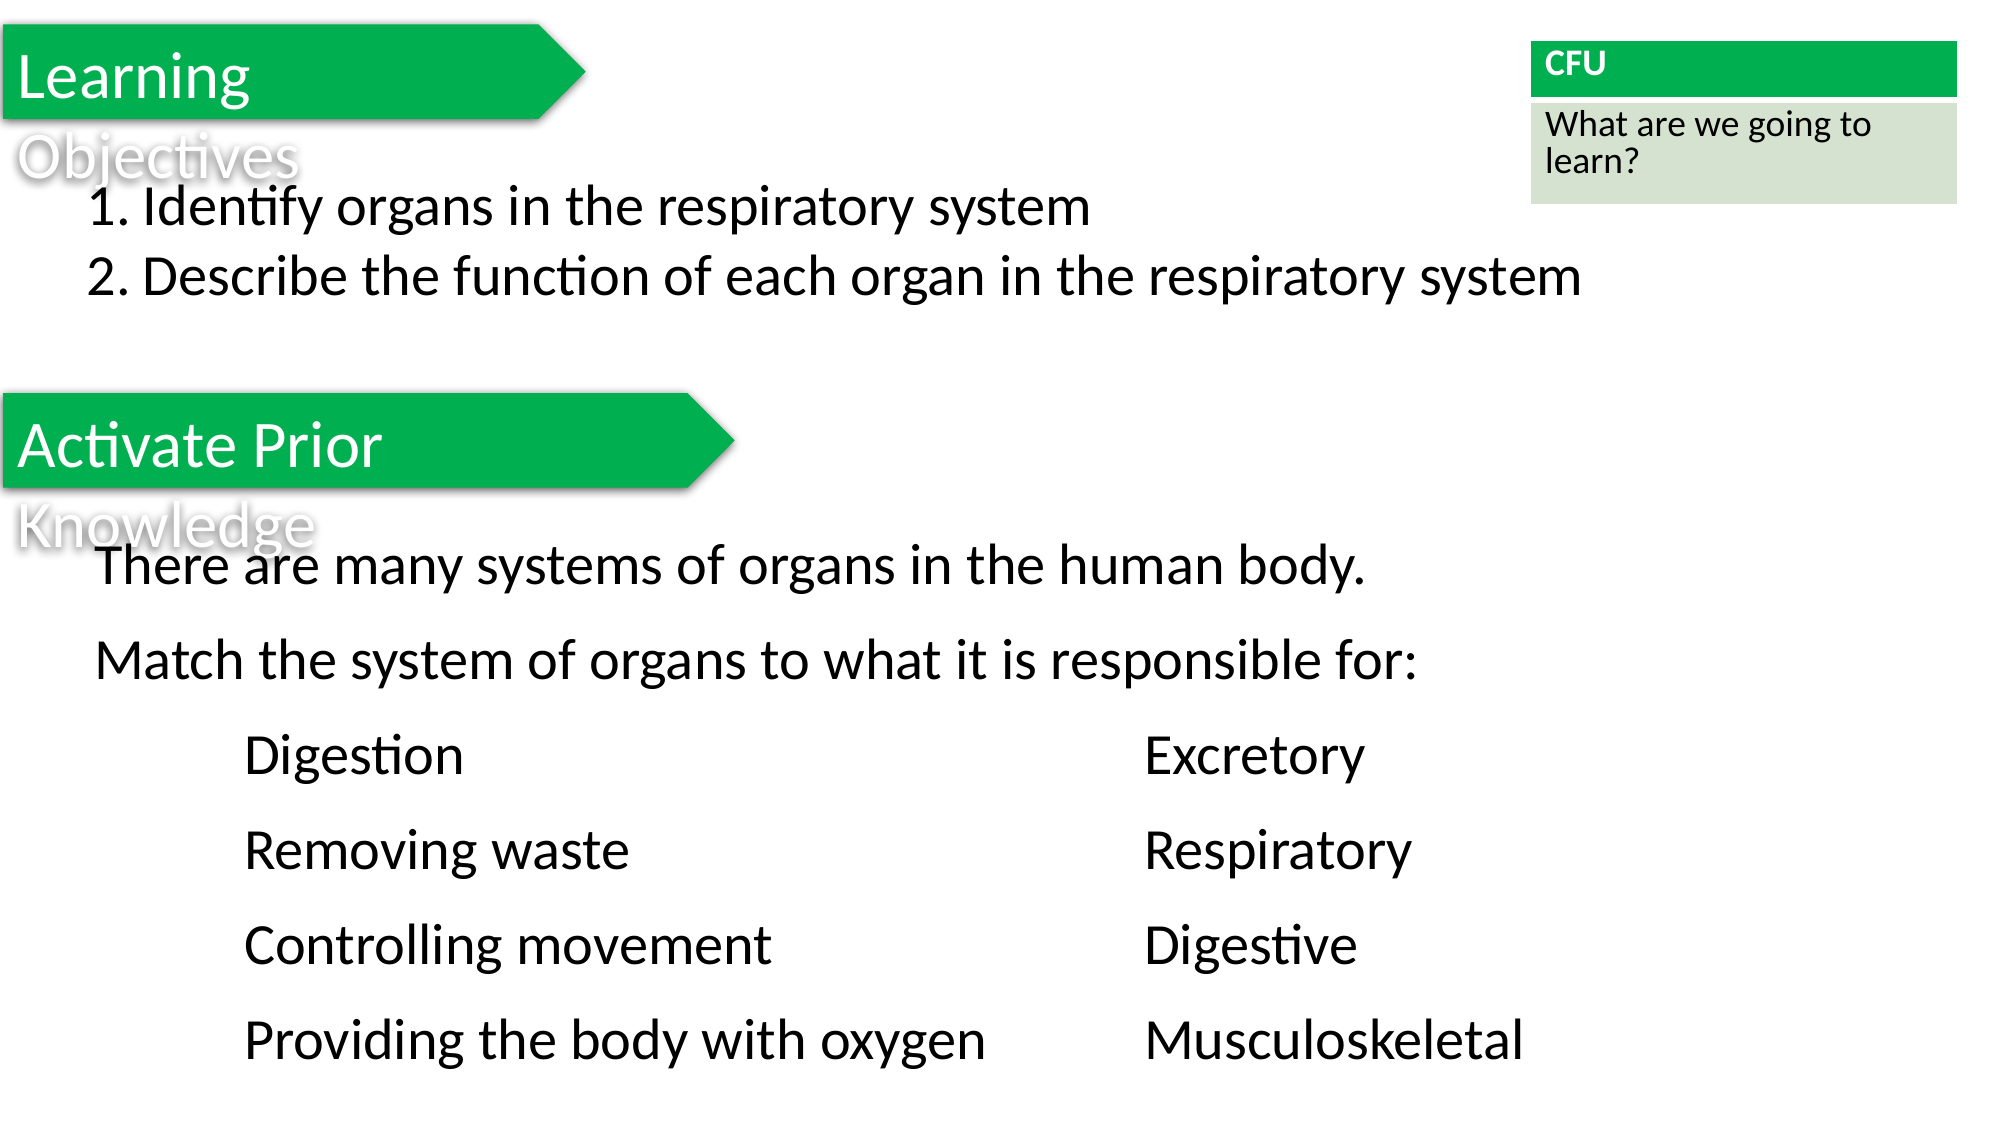

Learning Objectives
| CFU |
| --- |
| What are we going to learn? |
Identify organs in the respiratory system
Describe the function of each organ in the respiratory system
Activate Prior Knowledge
There are many systems of organs in the human body.
Match the system of organs to what it is responsible for:
	Digestion					Excretory
	Removing waste				Respiratory
	Controlling movement			Digestive
	Providing the body with oxygen		Musculoskeletal